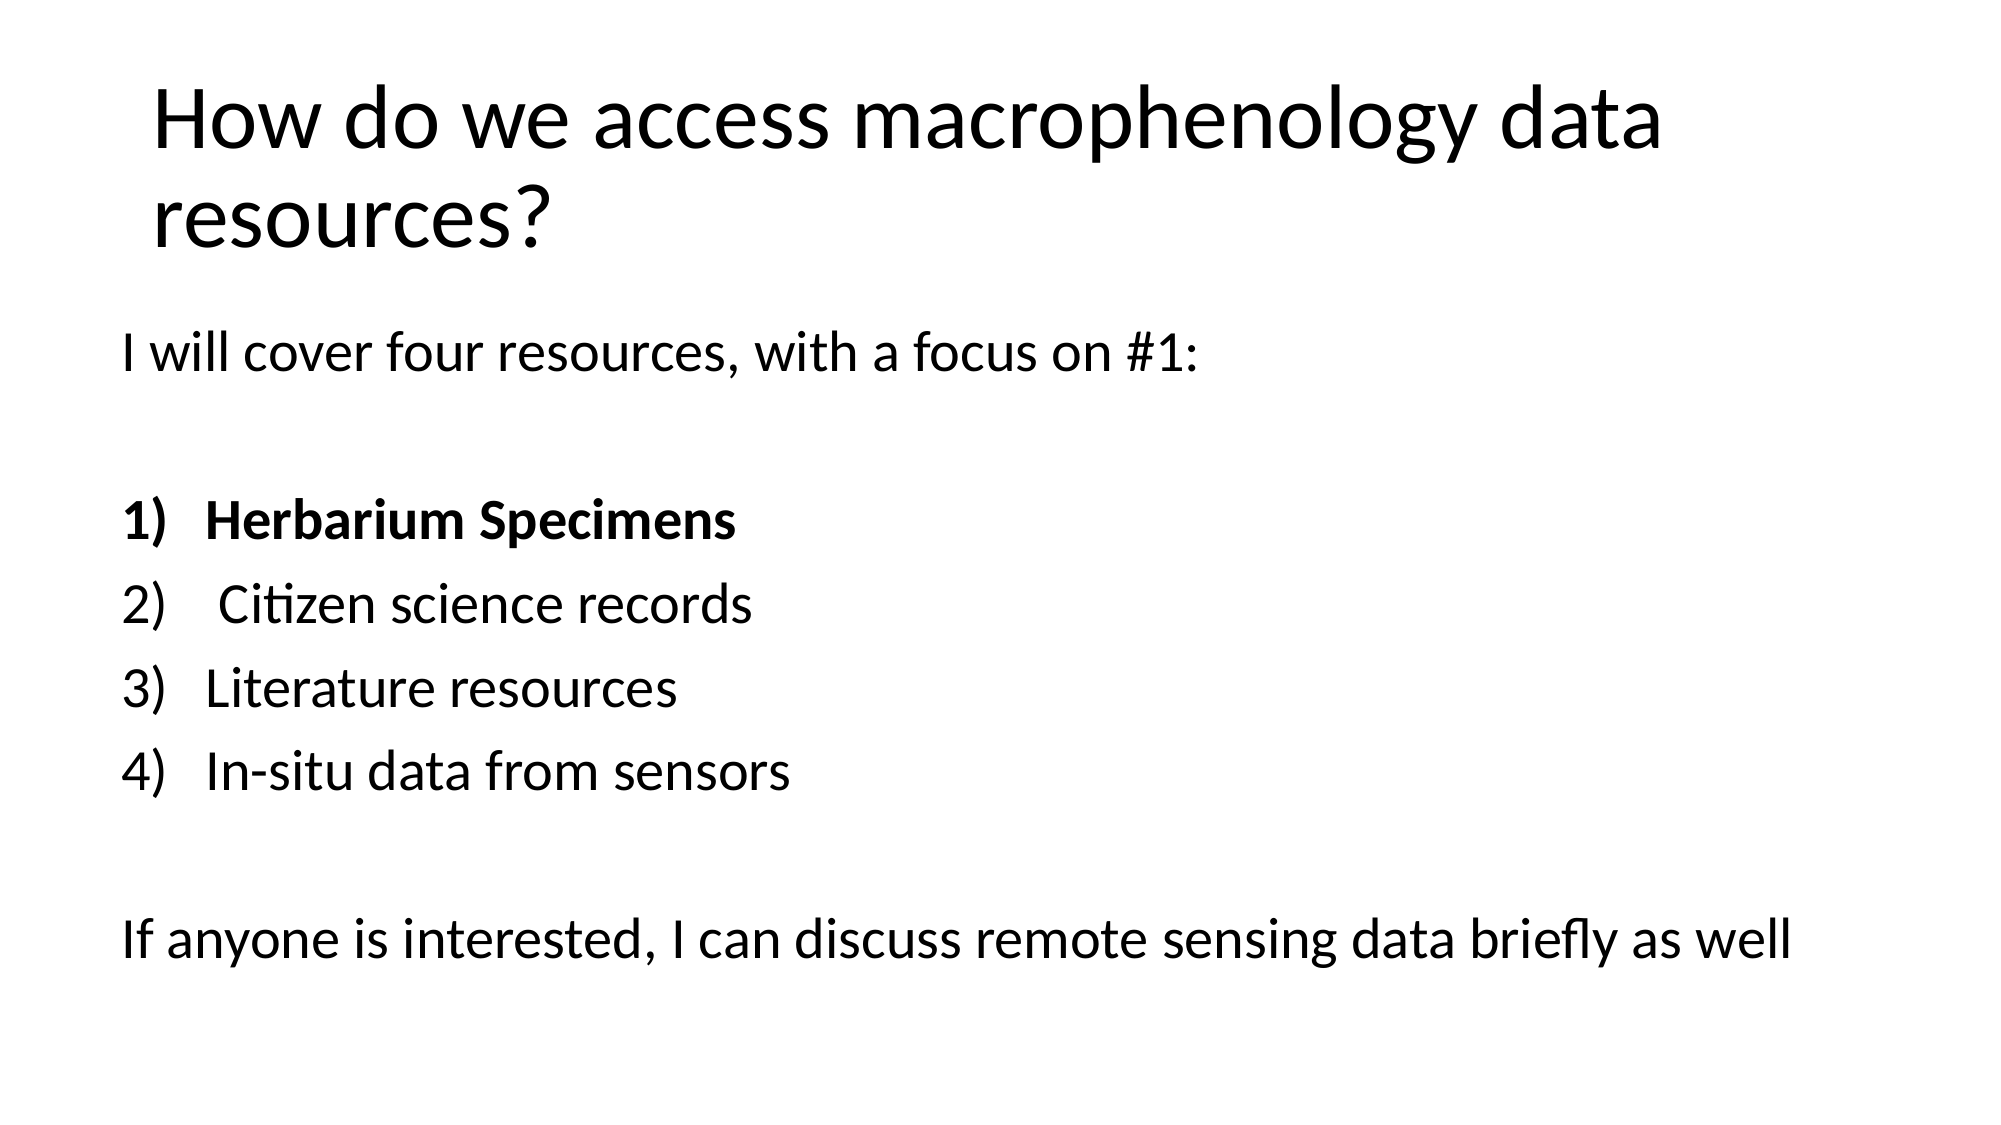

# How do we access macrophenology data resources?
I will cover four resources, with a focus on #1:

Herbarium Specimens
 Citizen science records
Literature resources
In-situ data from sensors

If anyone is interested, I can discuss remote sensing data briefly as well